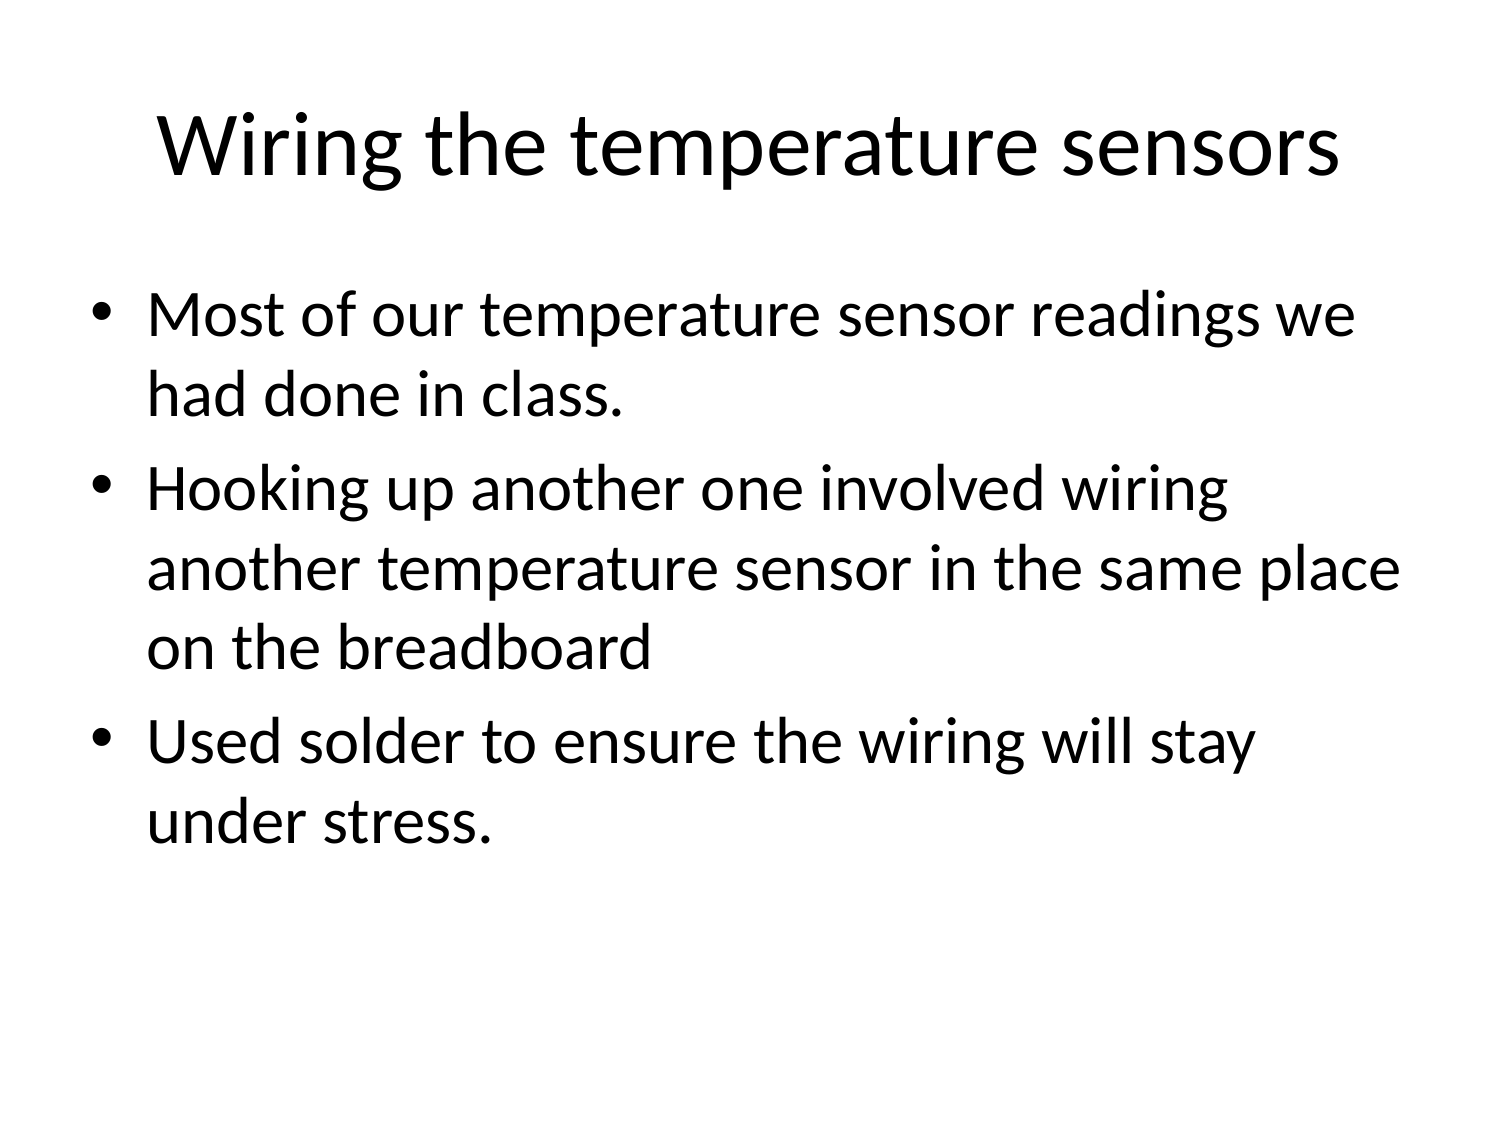

# Wiring the temperature sensors
Most of our temperature sensor readings we had done in class.
Hooking up another one involved wiring another temperature sensor in the same place on the breadboard
Used solder to ensure the wiring will stay under stress.